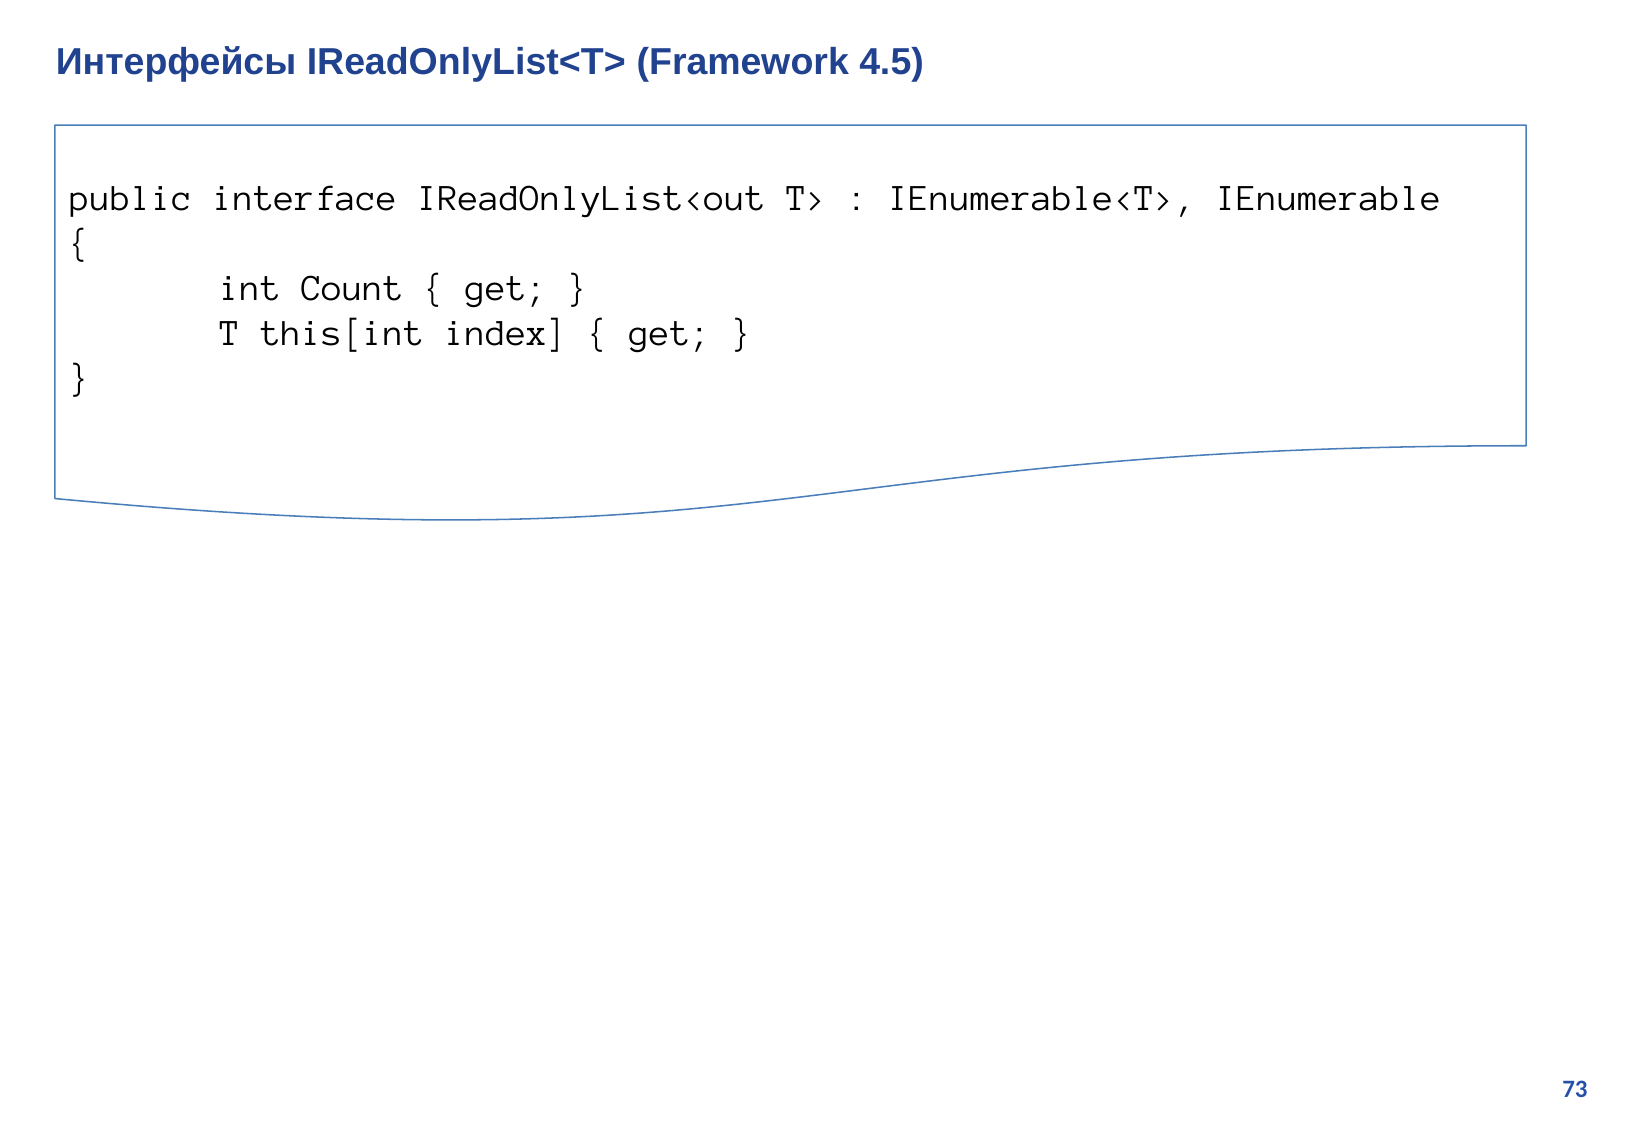

# Интерфейсы IReadOnlyList<T> (Framework 4.5)
public interface IReadOnlyList<out T> : IEnumerable<T>, IEnumerable
{
	int Count { get; }
	T this[int index] { get; }
}